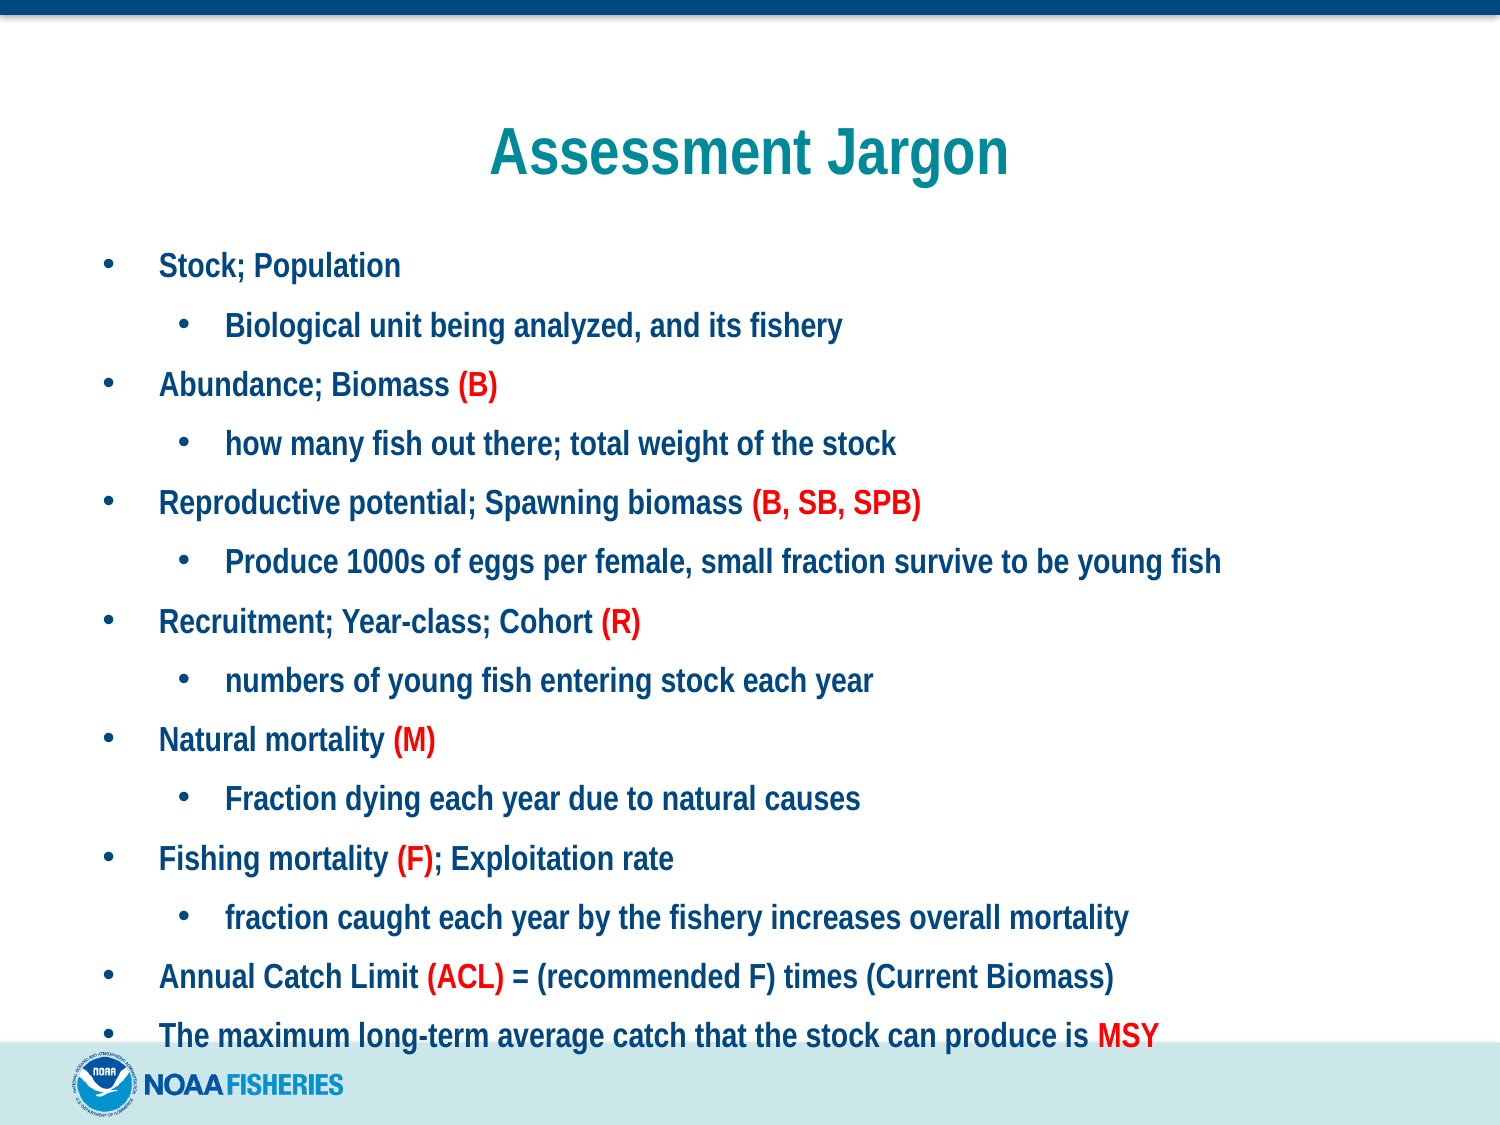

# Assessment Jargon
Stock; Population
Biological unit being analyzed, and its fishery
Abundance; Biomass (B)
how many fish out there; total weight of the stock
Reproductive potential; Spawning biomass (B, SB, SPB)
Produce 1000s of eggs per female, small fraction survive to be young fish
Recruitment; Year-class; Cohort (R)
numbers of young fish entering stock each year
Natural mortality (M)
Fraction dying each year due to natural causes
Fishing mortality (F); Exploitation rate
fraction caught each year by the fishery increases overall mortality
Annual Catch Limit (ACL) = (recommended F) times (Current Biomass)
The maximum long-term average catch that the stock can produce is MSY